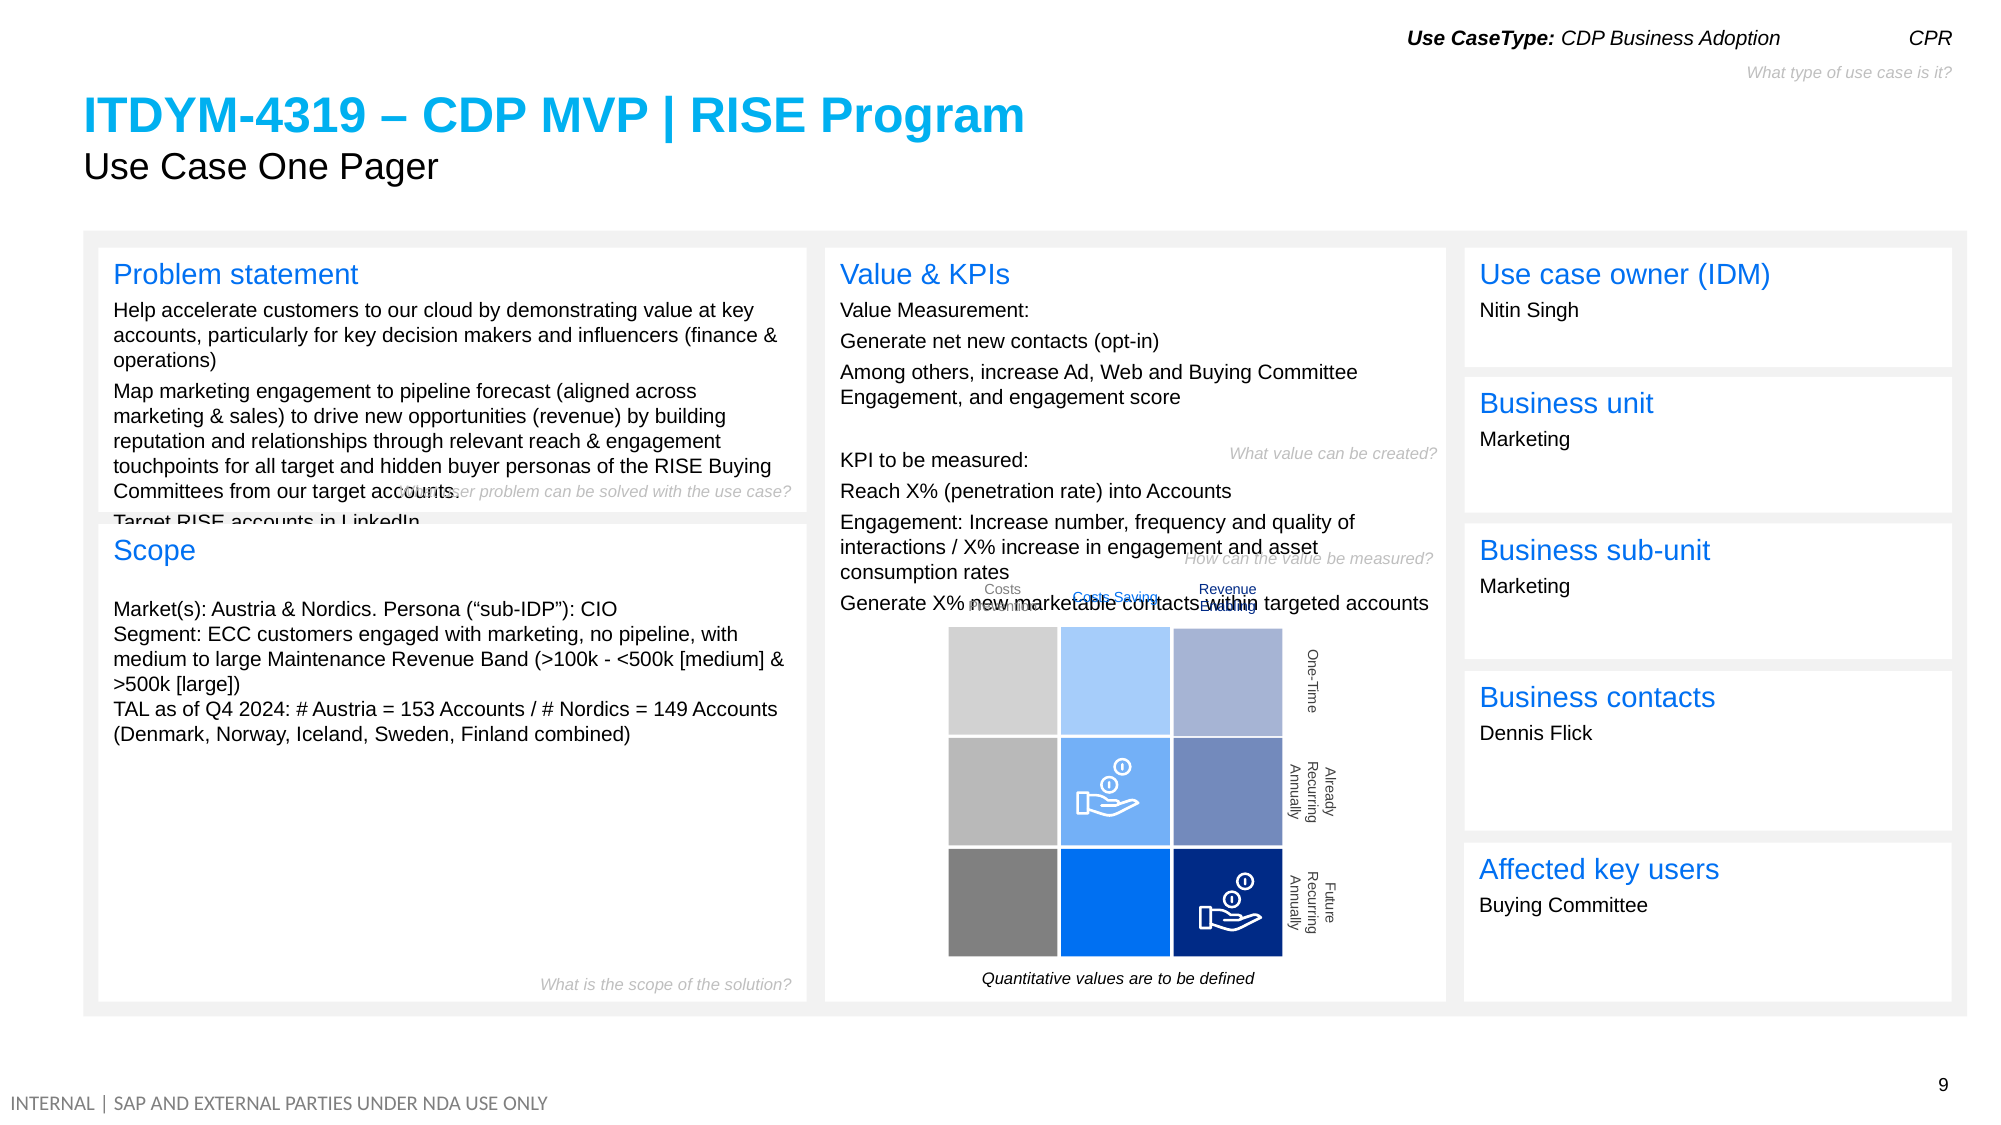

Use CaseType: CDP Business Adoption
CPR
What type of use case is it?
# ITDYM-4319 – CDP MVP | RISE Program

Use Case One Pager

Problem statement
Help accelerate customers to our cloud by demonstrating value at key accounts, particularly for key decision makers and influencers (finance & operations)
Map marketing engagement to pipeline forecast (aligned across marketing & sales) to drive new opportunities (revenue) by building reputation and relationships through relevant reach & engagement touchpoints for all target and hidden buyer personas of the RISE Buying Committees from our target accounts.
Target RISE accounts in LinkedIn
Use case owner (IDM)
Nitin Singh

Value & KPIs
Value Measurement:
Generate net new contacts (opt-in)
Among others, increase Ad, Web and Buying Committee Engagement, and engagement score

KPI to be measured:
Reach X% (penetration rate) into Accounts
Engagement: Increase number, frequency and quality of interactions / X% increase in engagement and asset consumption rates
Generate X% new marketable contacts within targeted accounts

Business unit
Marketing
What value can be created?
What user problem can be solved with the use case?
Business sub-unit
Marketing

Scope

Market(s): Austria & Nordics. Persona (“sub-IDP”): CIO
Segment: ECC customers engaged with marketing, no pipeline, with medium to large Maintenance Revenue Band (>100k - <500k [medium] & >500k [large])
TAL as of Q4 2024: # Austria = 153 Accounts / # Nordics = 149 Accounts (Denmark, Norway, Iceland, Sweden, Finland combined)

How can the value be measured?
Costs Saving
Revenue Enabling
Costs Prevention

Business contacts
Dennis Flick
One-Time

Already Recurring Annually
Affected key users
Buying Committee

Future Recurring Annually
Quantitative values are to be defined
What is the scope of the solution?